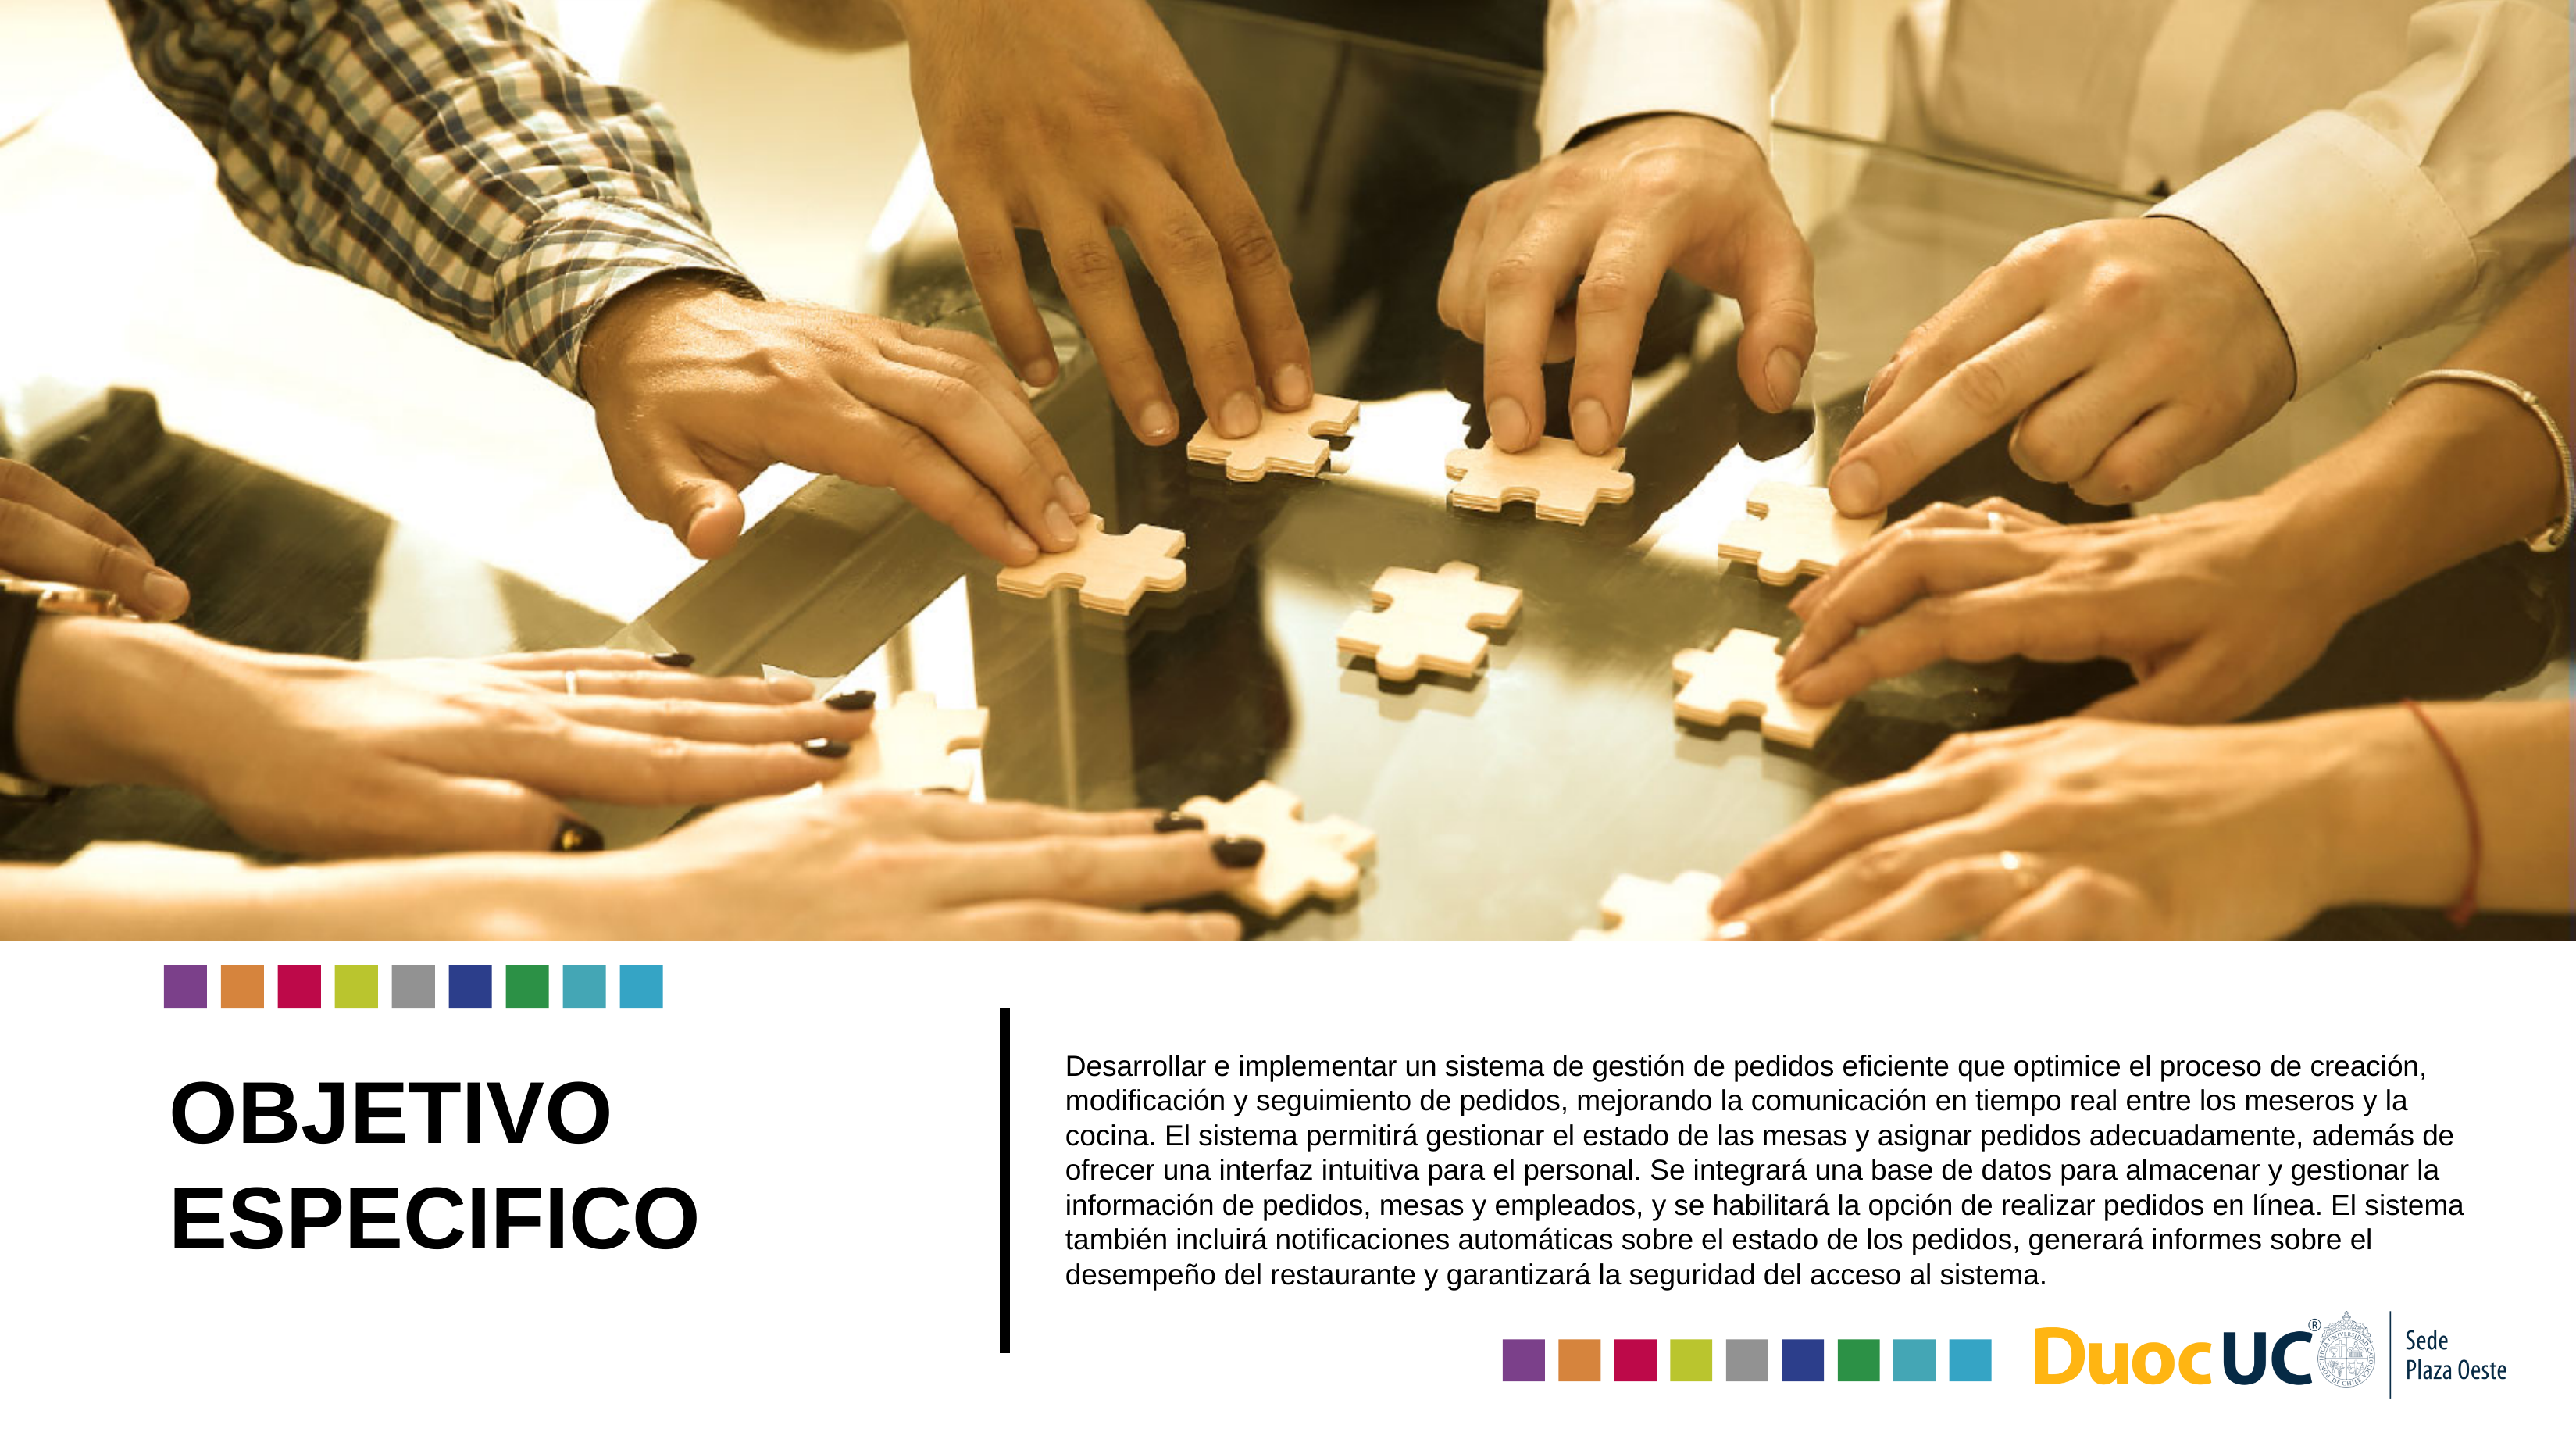

Desarrollar e implementar un sistema de gestión de pedidos eficiente que optimice el proceso de creación, modificación y seguimiento de pedidos, mejorando la comunicación en tiempo real entre los meseros y la cocina. El sistema permitirá gestionar el estado de las mesas y asignar pedidos adecuadamente, además de ofrecer una interfaz intuitiva para el personal. Se integrará una base de datos para almacenar y gestionar la información de pedidos, mesas y empleados, y se habilitará la opción de realizar pedidos en línea. El sistema también incluirá notificaciones automáticas sobre el estado de los pedidos, generará informes sobre el desempeño del restaurante y garantizará la seguridad del acceso al sistema.
# OBJETIVO ESPECIFICO